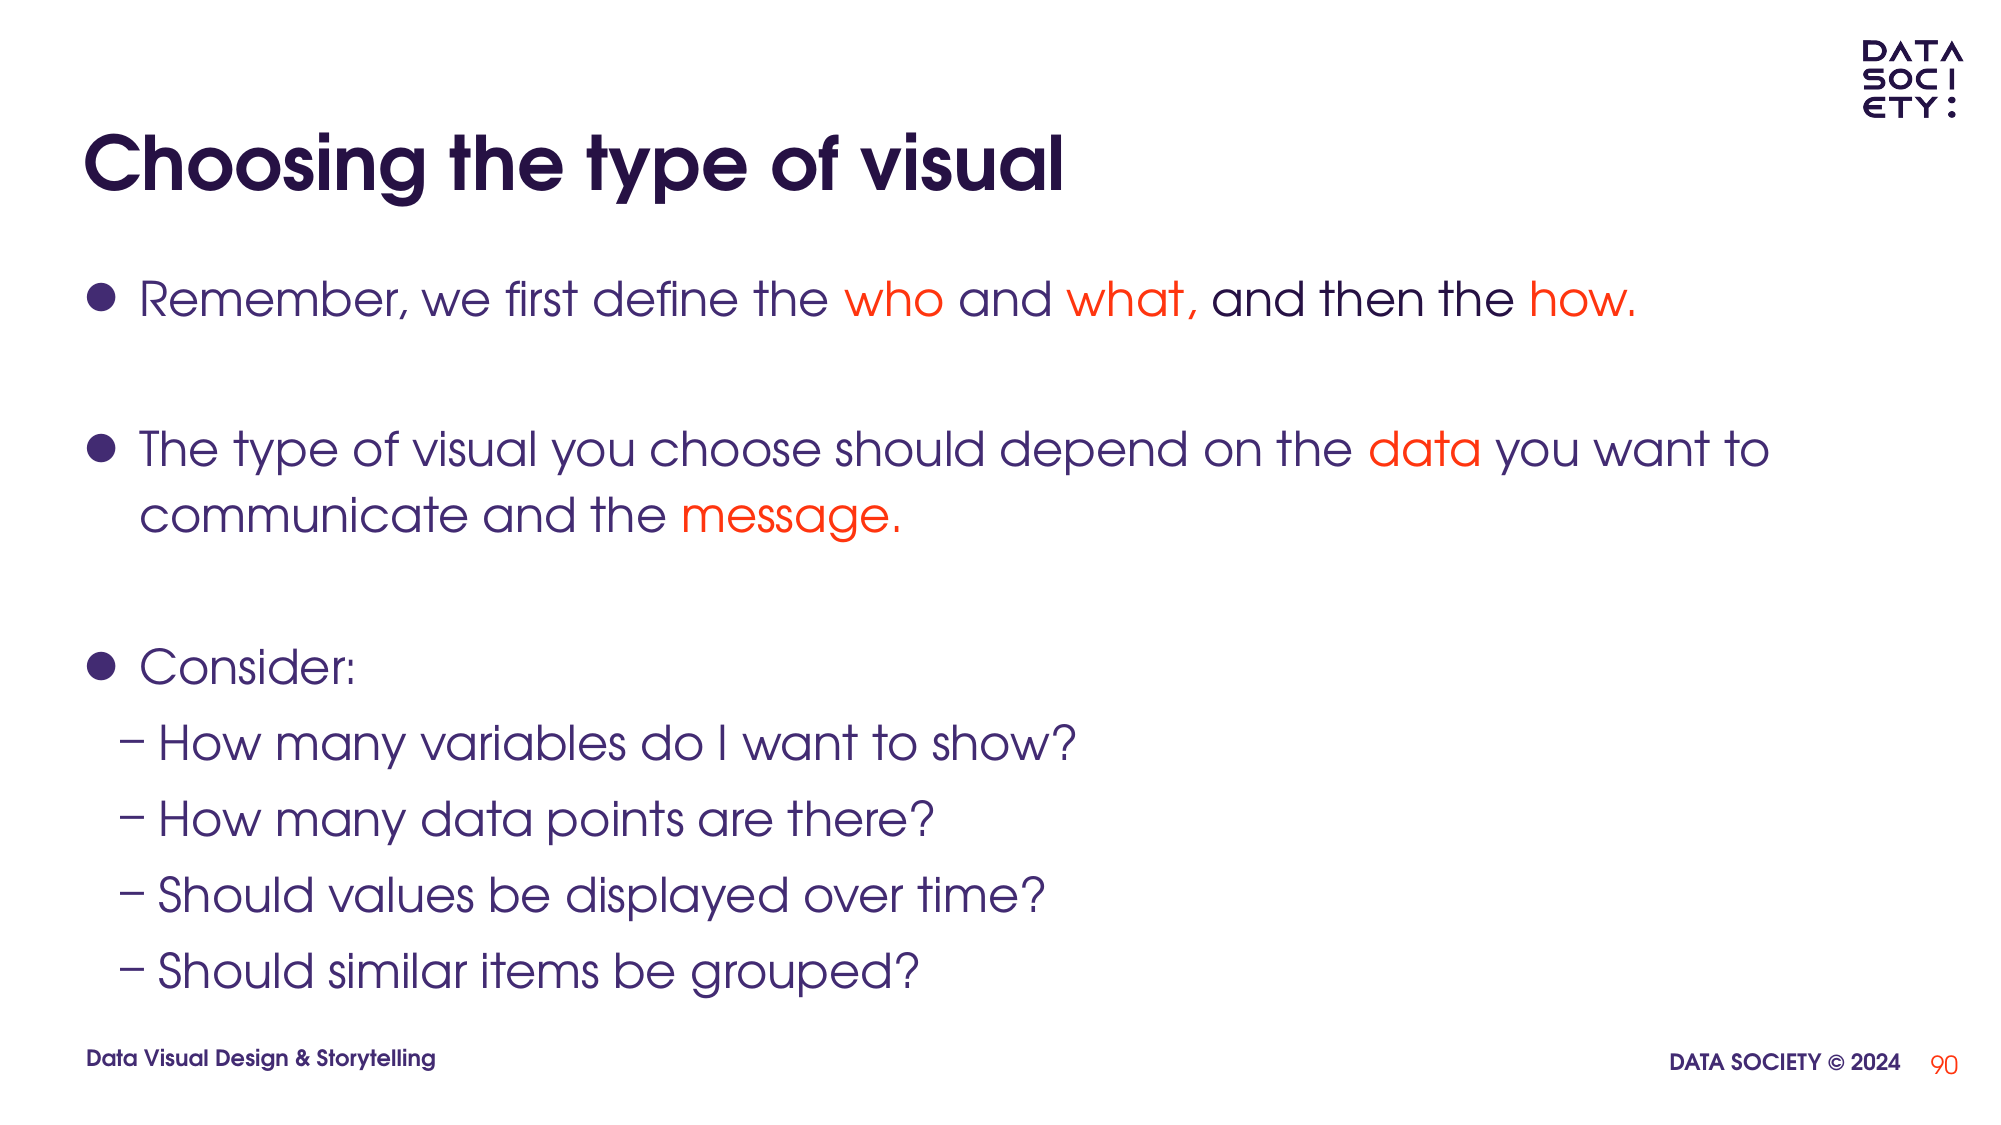

# Choosing the type of visual
Remember, we first define the who and what, and then the how.

The type of visual you choose should depend on the data you want to communicate and the message.

Consider:
How many variables do I want to show?
How many data points are there?
Should values be displayed over time?
Should similar items be grouped?
90